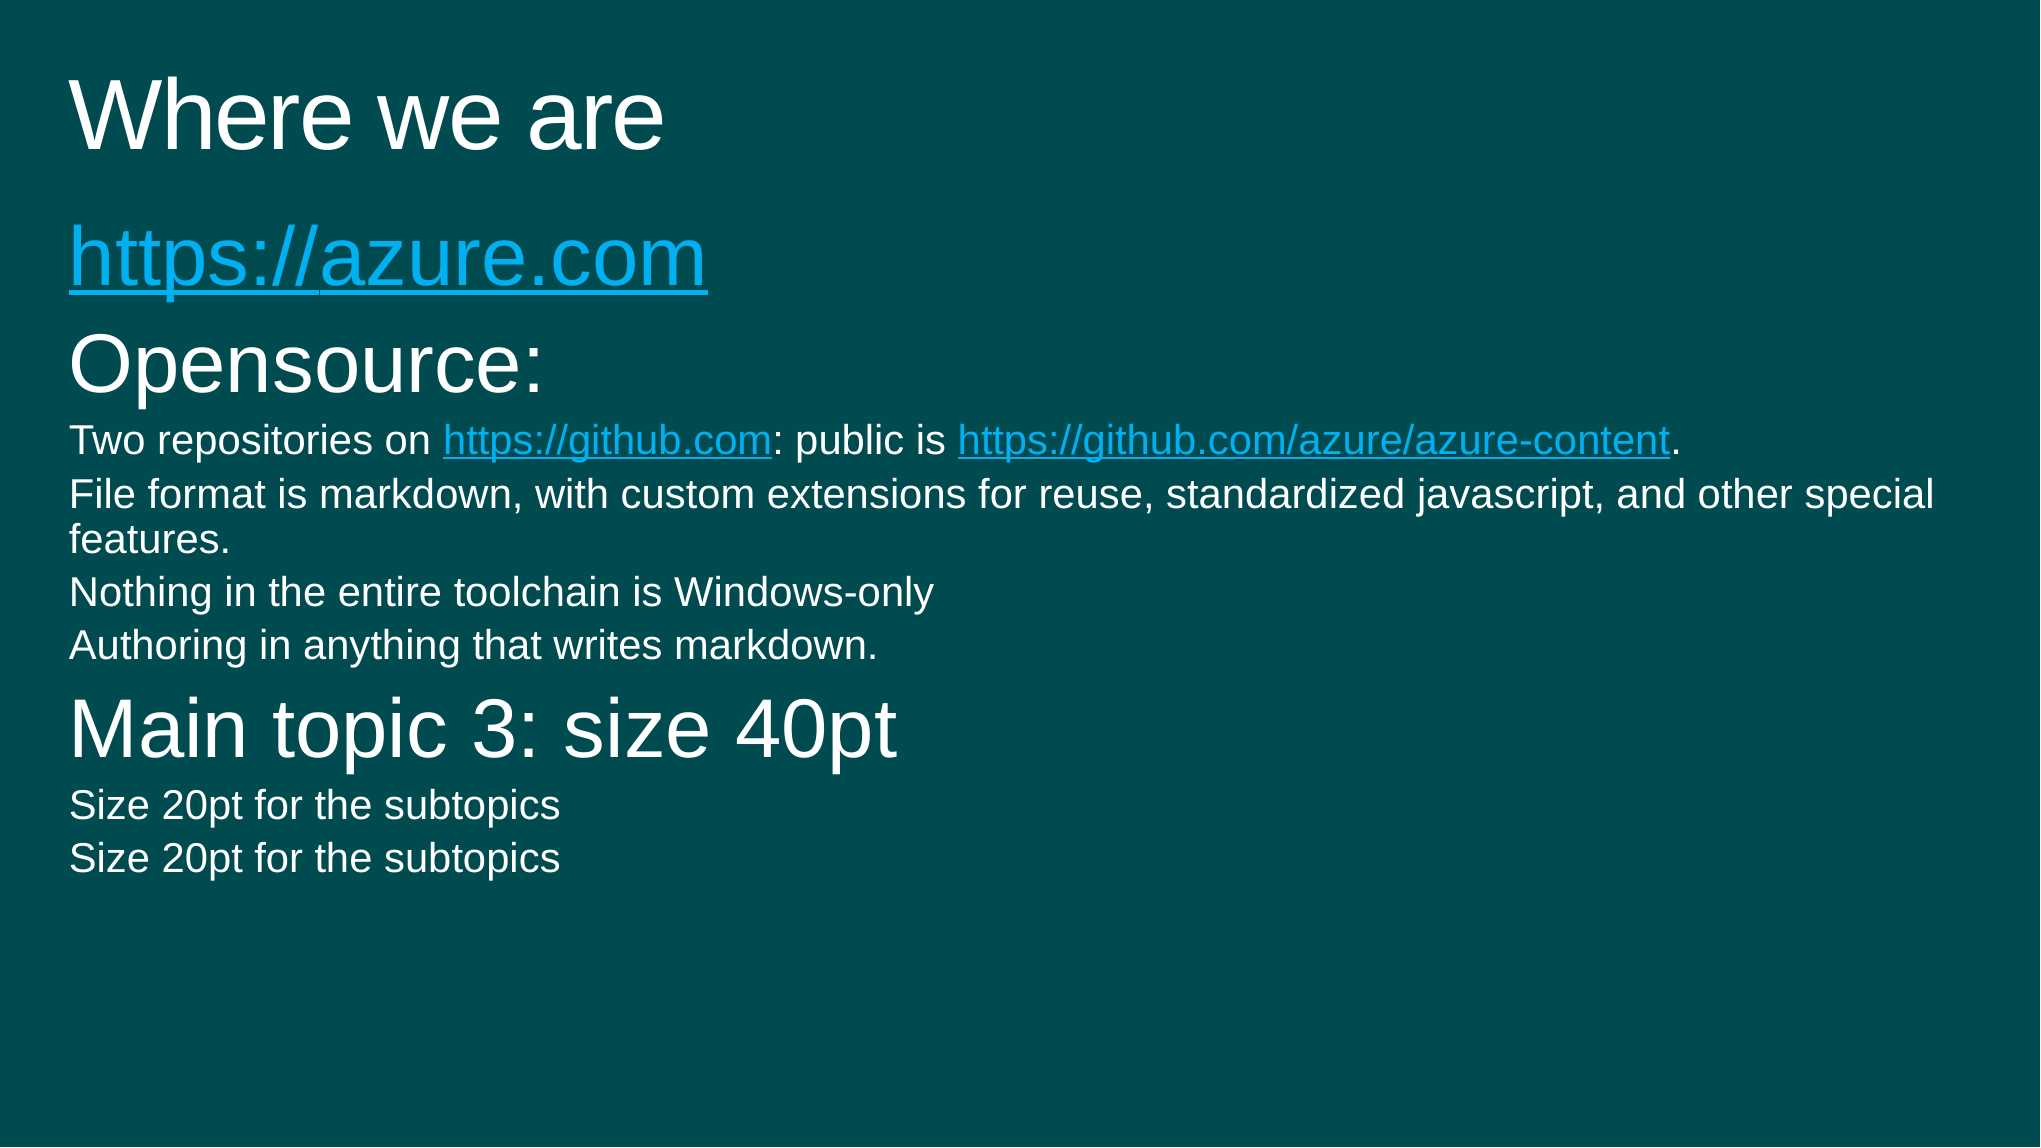

# Where we are
https://azure.com
Opensource:
Two repositories on https://github.com: public is https://github.com/azure/azure-content.
File format is markdown, with custom extensions for reuse, standardized javascript, and other special features.
Nothing in the entire toolchain is Windows-only
Authoring in anything that writes markdown.
Main topic 3: size 40pt
Size 20pt for the subtopics
Size 20pt for the subtopics